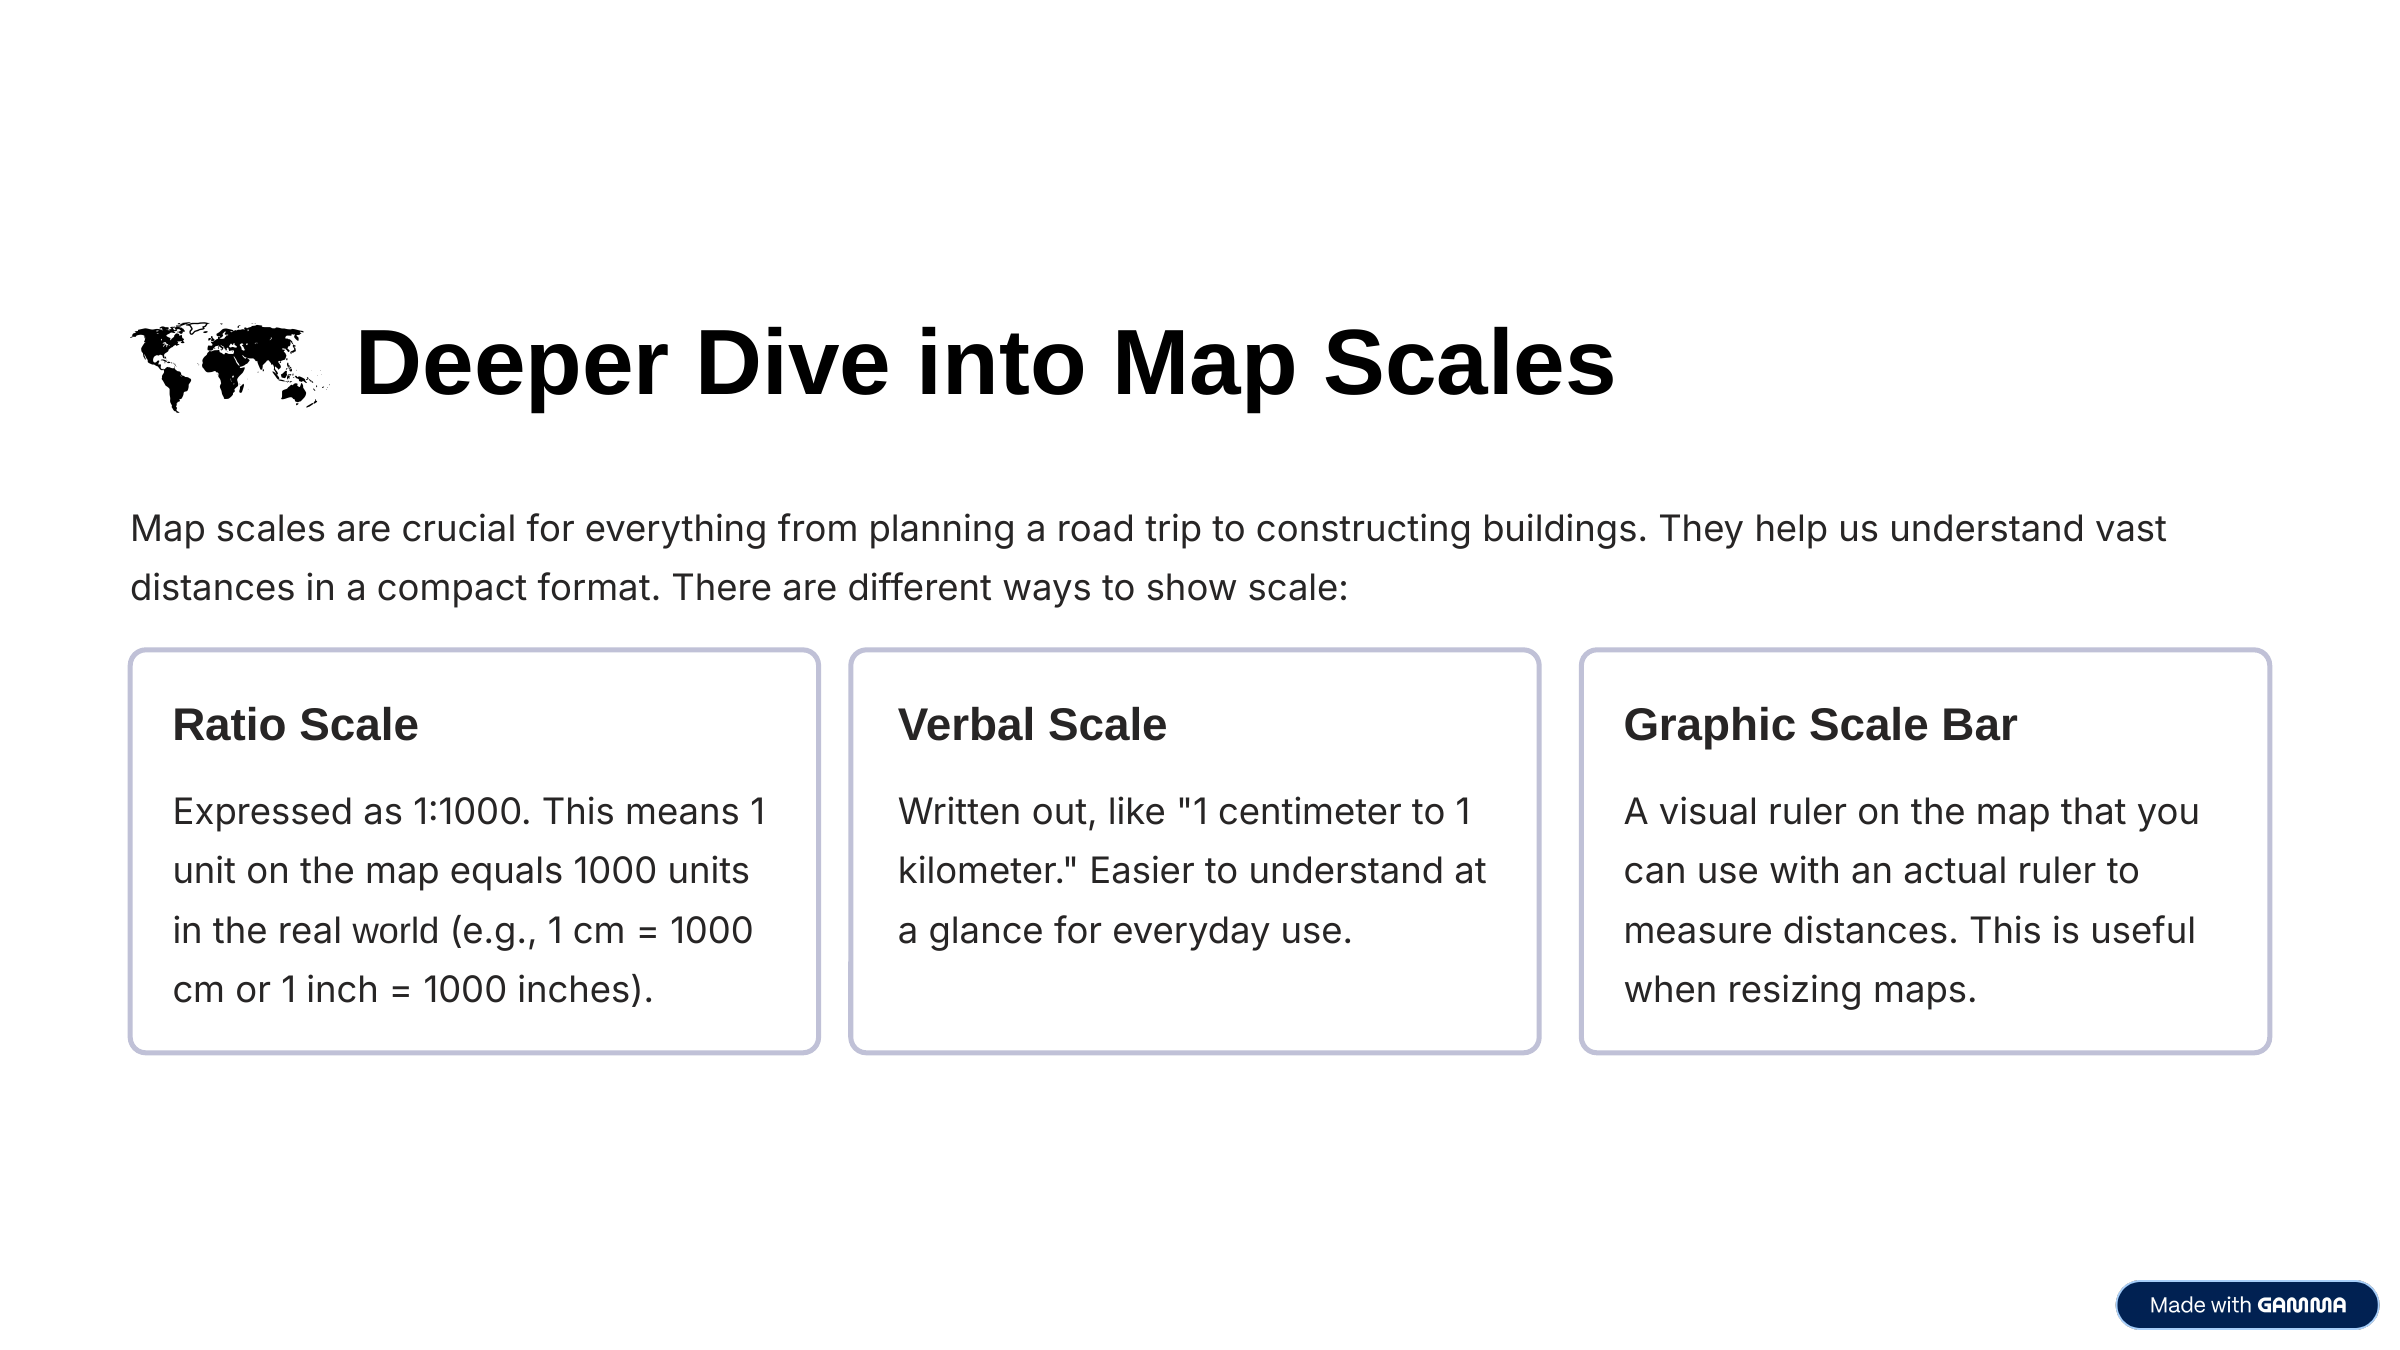

🗺️ Deeper Dive into Map Scales
Map scales are crucial for everything from planning a road trip to constructing buildings. They help us understand vast distances in a compact format. There are different ways to show scale:

Ratio Scale
Verbal Scale
Graphic Scale Bar
Expressed as 1:1000. This means 1 unit on the map equals 1000 units in the real world (e.g., 1 cm = 1000 cm or 1 inch = 1000 inches).
Written out, like "1 centimeter to 1 kilometer." Easier to understand at a glance for everyday use.
A visual ruler on the map that you can use with an actual ruler to measure distances. This is useful when resizing maps.